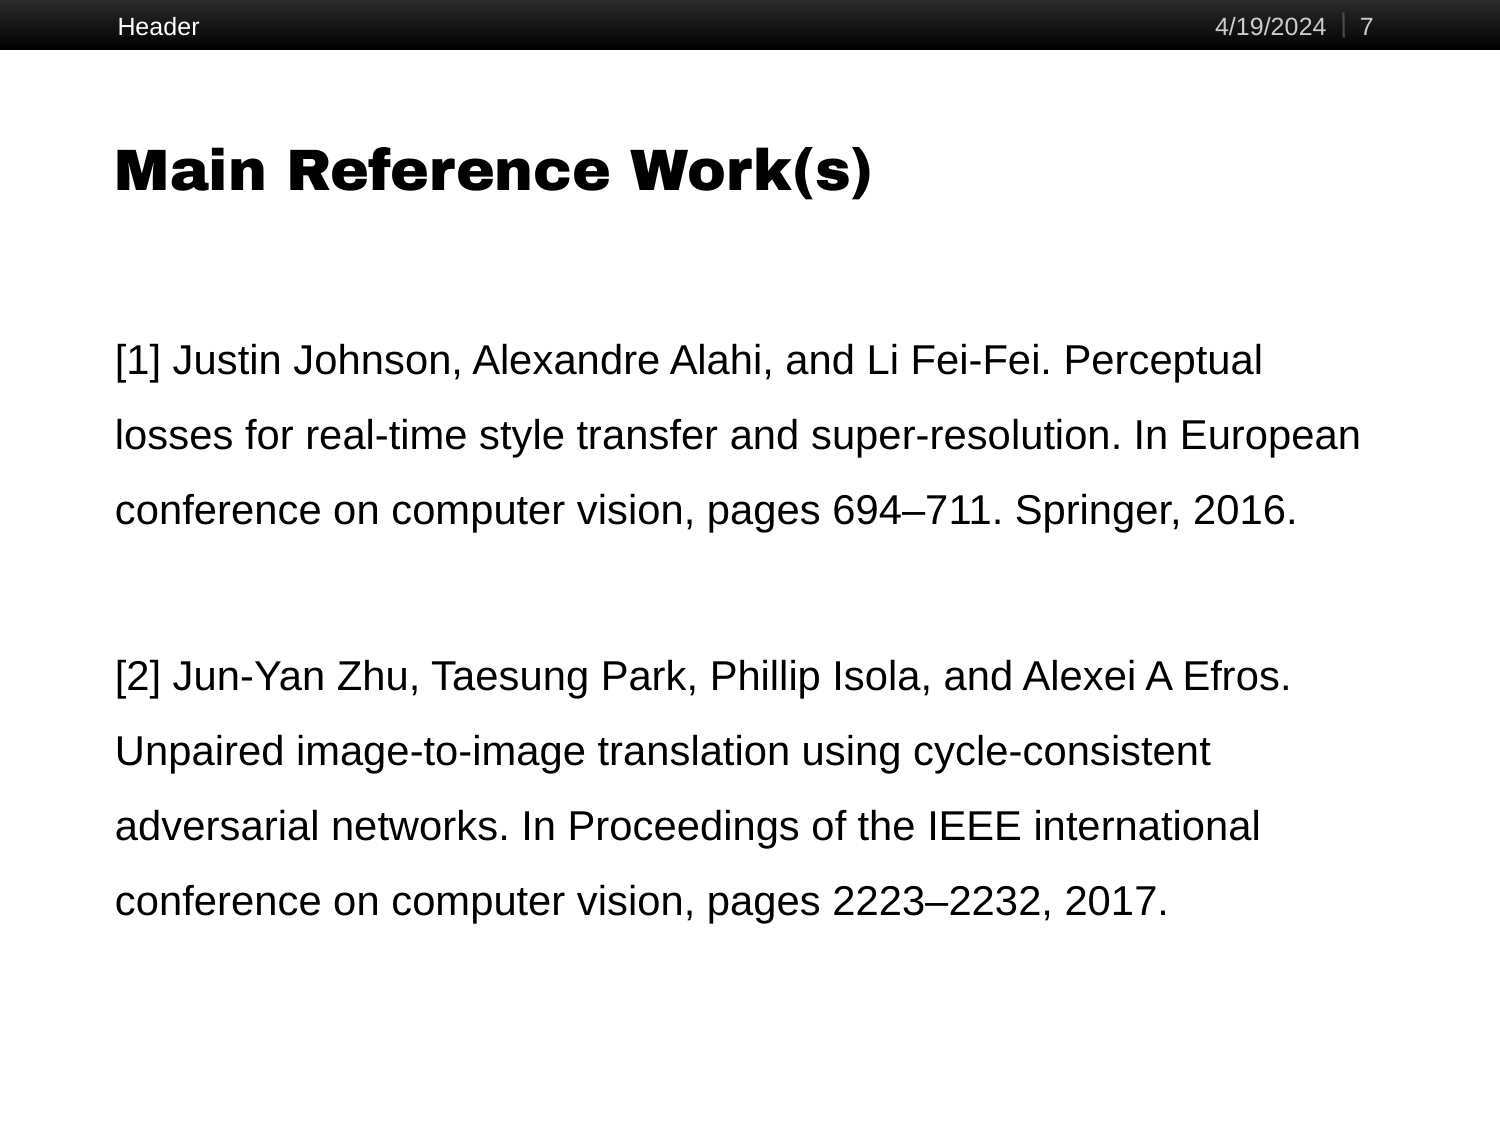

Header
4/19/2024
7
# Main Reference Work(s)
[1] Justin Johnson, Alexandre Alahi, and Li Fei-Fei. Perceptual losses for real-time style transfer and super-resolution. In European conference on computer vision, pages 694–711. Springer, 2016.

[2] Jun-Yan Zhu, Taesung Park, Phillip Isola, and Alexei A Efros. Unpaired image-to-image translation using cycle-consistent adversarial networks. In Proceedings of the IEEE international conference on computer vision, pages 2223–2232, 2017.